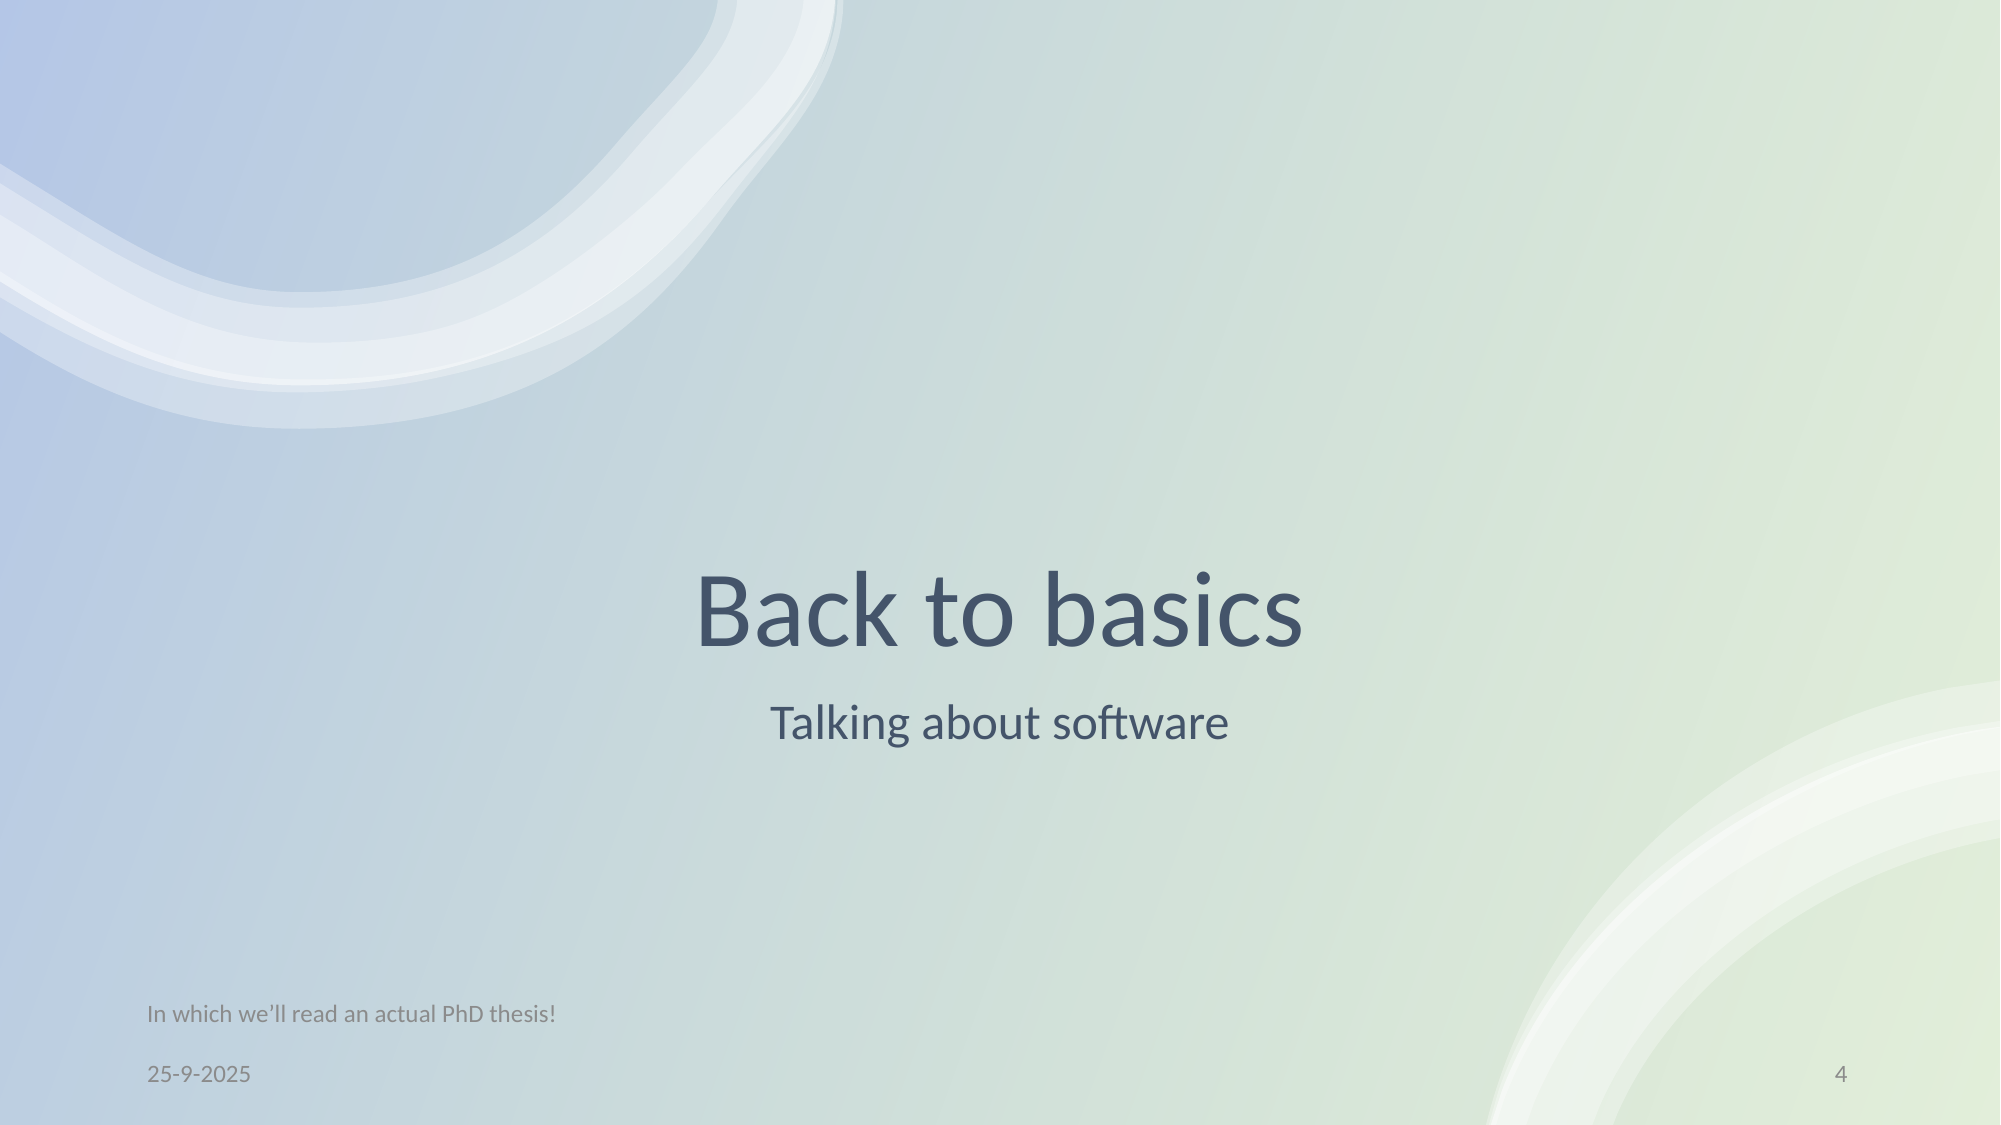

# Back to basics

Talking about software
In which we’ll read an actual PhD thesis!
25-9-2025
4